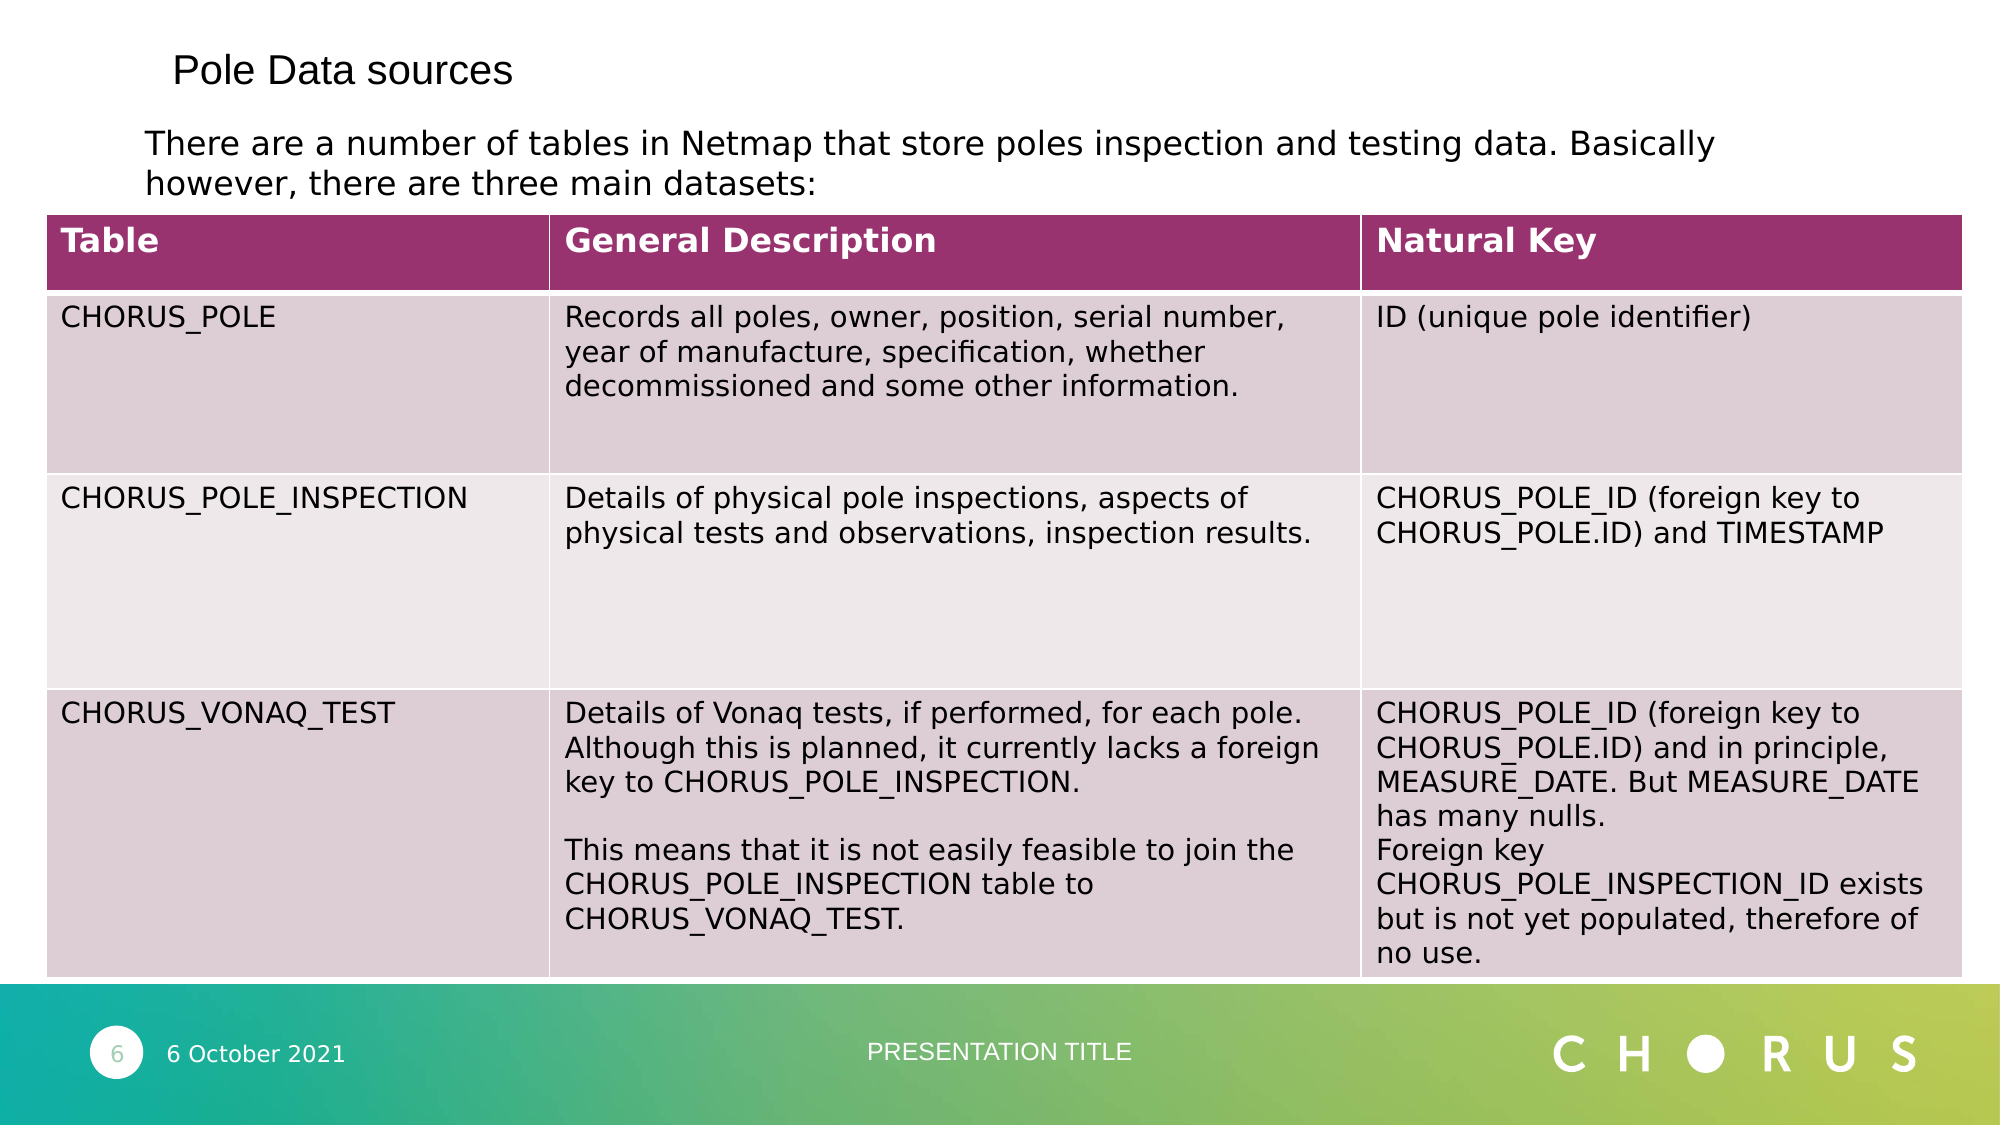

Pole Data sources
There are a number of tables in Netmap that store poles inspection and testing data. Basically however, there are three main datasets:

| Table | General Description | Natural Key |
| --- | --- | --- |
| CHORUS\_POLE | Records all poles, owner, position, serial number, year of manufacture, specification, whether decommissioned and some other information. | ID (unique pole identifier) |
| CHORUS\_POLE\_INSPECTION | Details of physical pole inspections, aspects of physical tests and observations, inspection results. | CHORUS\_POLE\_ID (foreign key to CHORUS\_POLE.ID) and TIMESTAMP |
| CHORUS\_VONAQ\_TEST | Details of Vonaq tests, if performed, for each pole. Although this is planned, it currently lacks a foreign key to CHORUS\_POLE\_INSPECTION. This means that it is not easily feasible to join the CHORUS\_POLE\_INSPECTION table to CHORUS\_VONAQ\_TEST. | CHORUS\_POLE\_ID (foreign key to CHORUS\_POLE.ID) and in principle, MEASURE\_DATE. But MEASURE\_DATE has many nulls. Foreign key CHORUS\_POLE\_INSPECTION\_ID exists but is not yet populated, therefore of no use. |
Presentation Title
6
6 October 2021